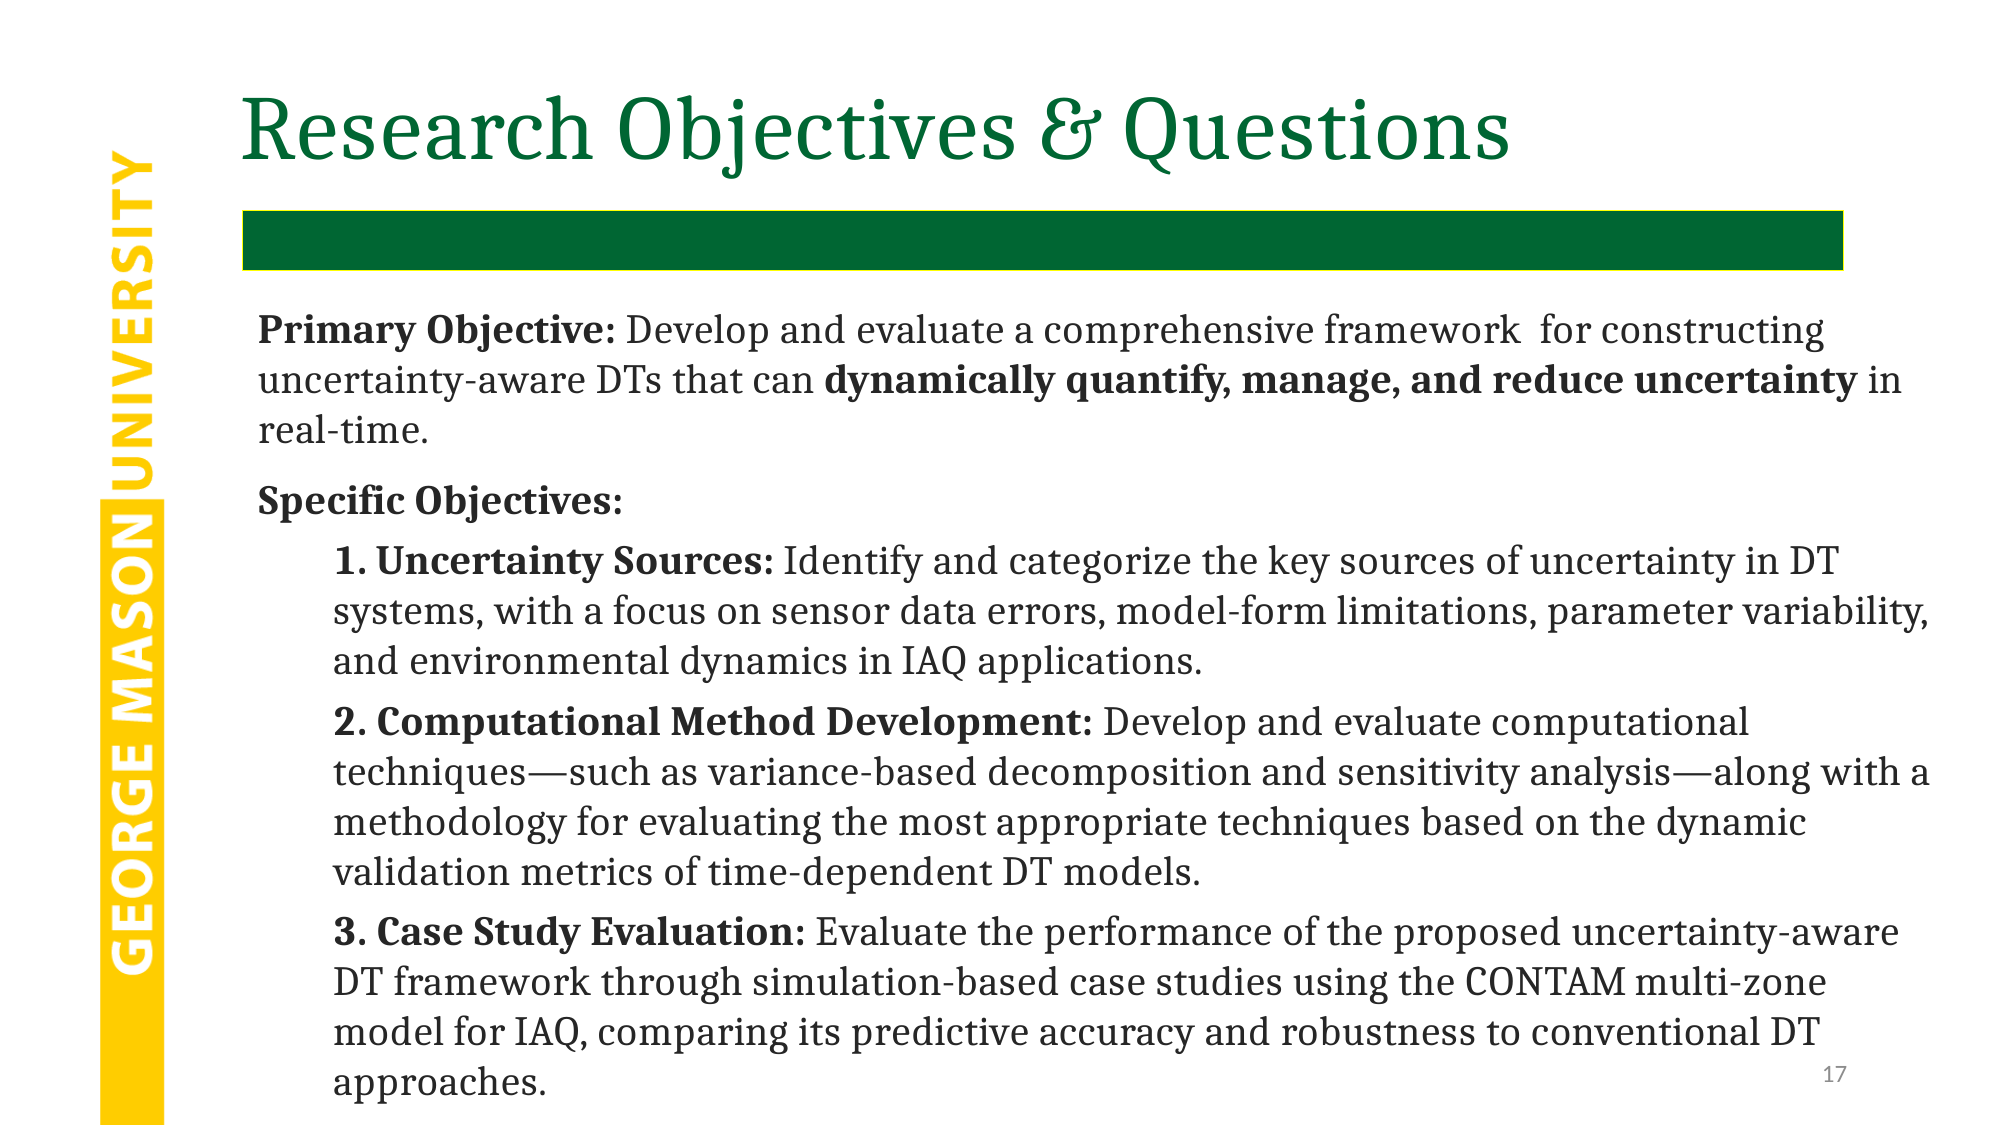

# Research Objectives & Questions
Primary Objective: Develop and evaluate a comprehensive framework  for constructing uncertainty-aware DTs that can dynamically quantify, manage, and reduce uncertainty in real-time.
Specific Objectives:
1. Uncertainty Sources: Identify and categorize the key sources of uncertainty in DT systems, with a focus on sensor data errors, model-form limitations, parameter variability, and environmental dynamics in IAQ applications.
2. Computational Method Development: Develop and evaluate computational techniques—such as variance-based decomposition and sensitivity analysis—along with a methodology for evaluating the most appropriate techniques based on the dynamic validation metrics of time-dependent DT models.
3. Case Study Evaluation: Evaluate the performance of the proposed uncertainty-aware DT framework through simulation-based case studies using the CONTAM multi-zone model for IAQ, comparing its predictive accuracy and robustness to conventional DT approaches.
17